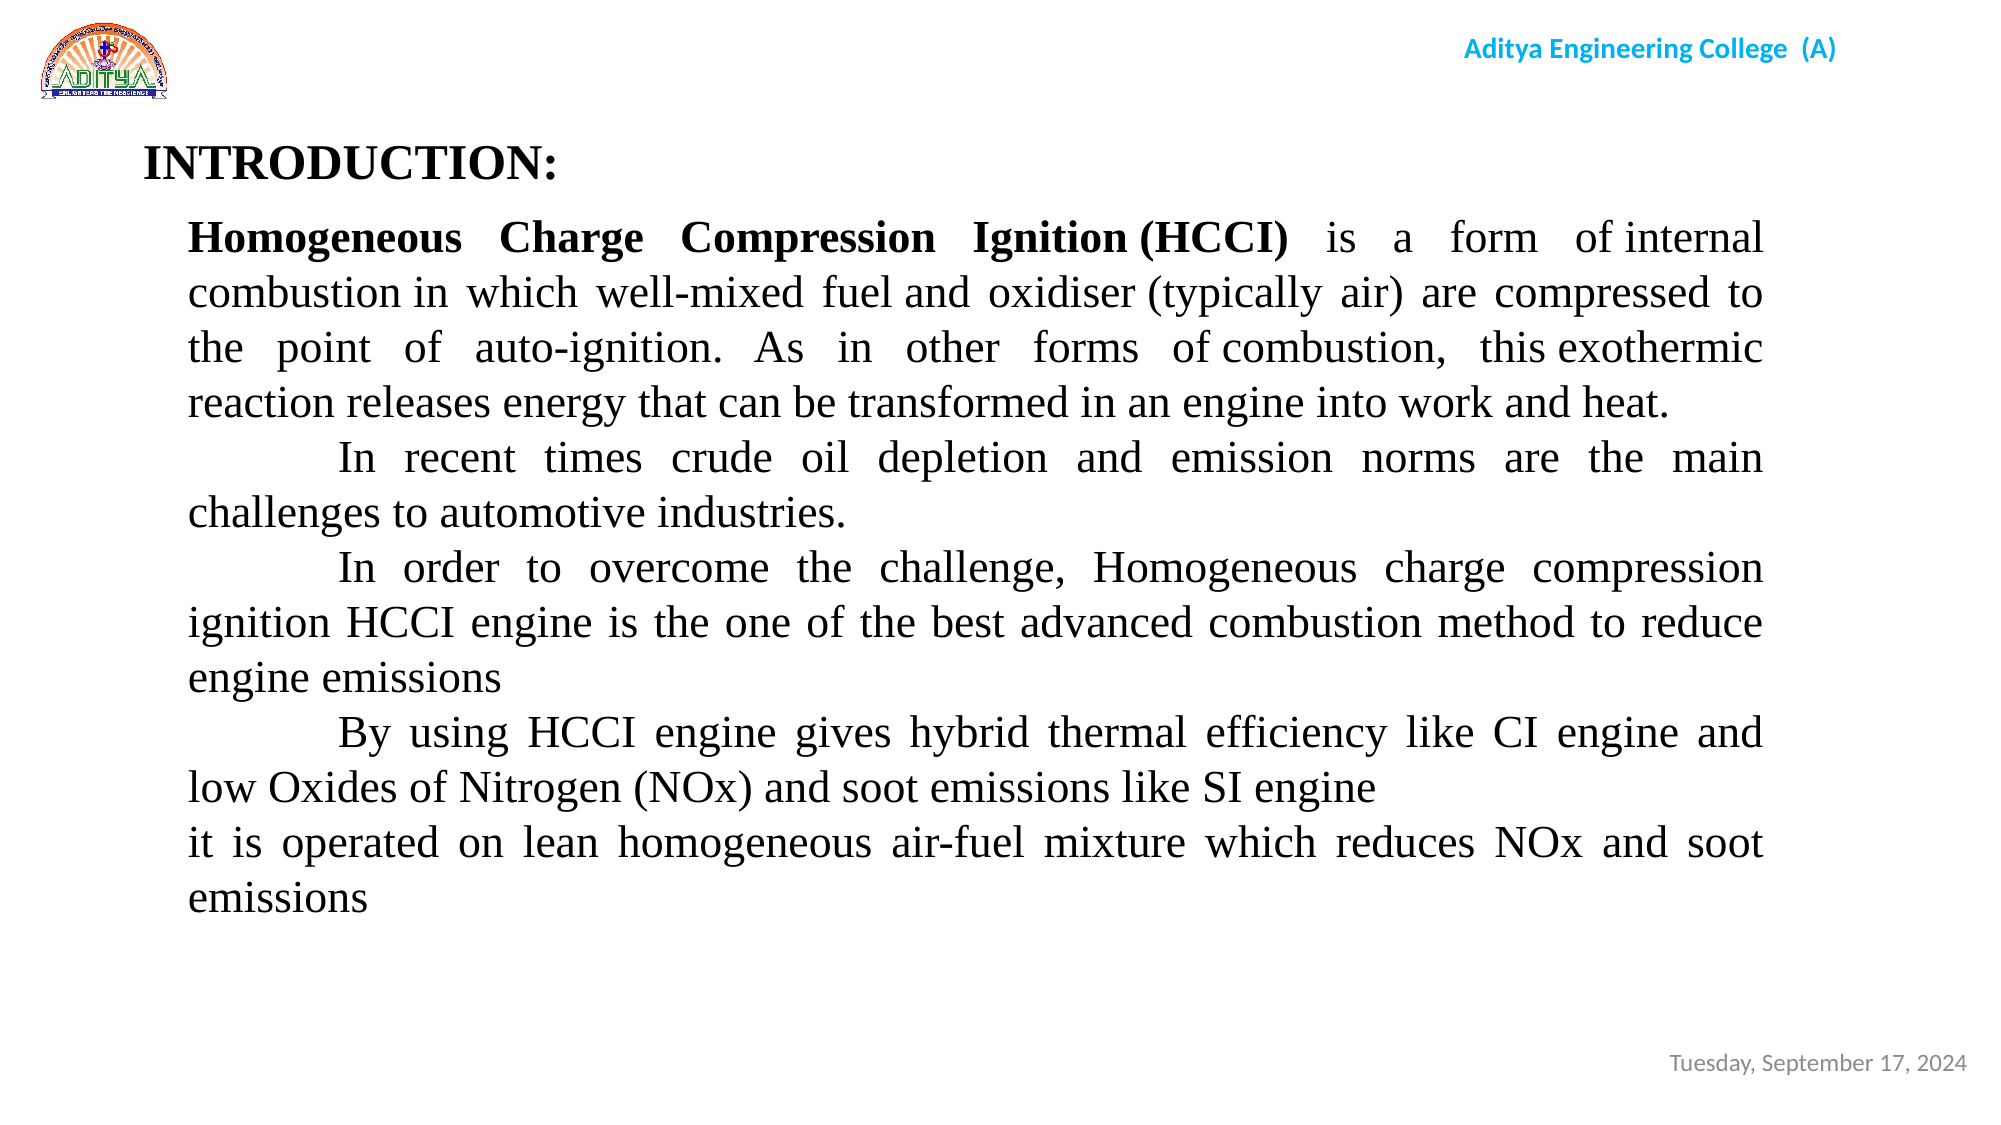

INTRODUCTION:
Homogeneous Charge Compression Ignition (HCCI) is a form of internal combustion in which well-mixed fuel and oxidiser (typically air) are compressed to the point of auto-ignition. As in other forms of combustion, this exothermic reaction releases energy that can be transformed in an engine into work and heat.
	In recent times crude oil depletion and emission norms are the main challenges to automotive industries.
	In order to overcome the challenge, Homogeneous charge compression ignition HCCI engine is the one of the best advanced combustion method to reduce engine emissions
	By using HCCI engine gives hybrid thermal efficiency like CI engine and low Oxides of Nitrogen (NOx) and soot emissions like SI engine
it is operated on lean homogeneous air-fuel mixture which reduces NOx and soot emissions

Tuesday, September 17, 2024